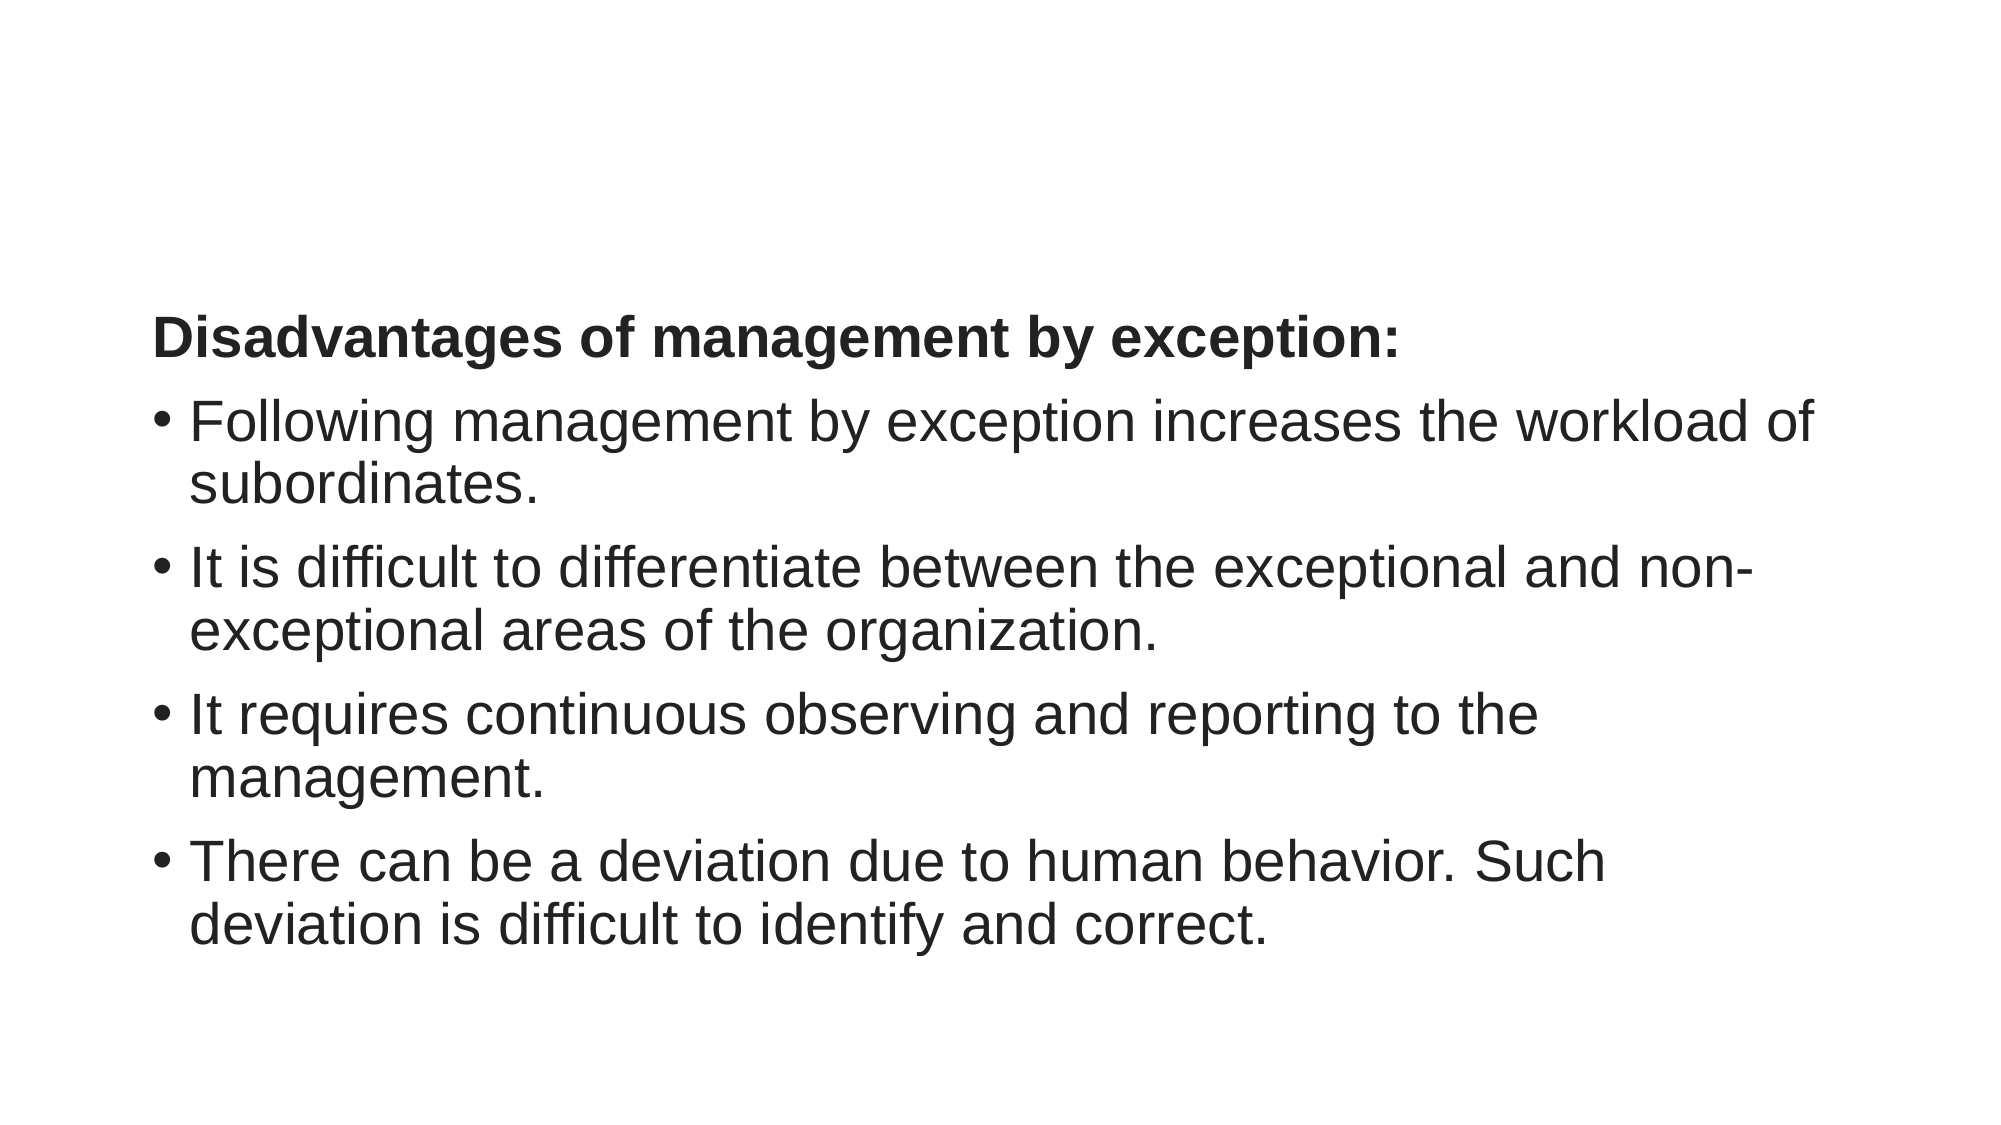

#
Disadvantages of management by exception:
Following management by exception increases the workload of subordinates.
It is difficult to differentiate between the exceptional and non-exceptional areas of the organization.
It requires continuous observing and reporting to the management.
There can be a deviation due to human behavior. Such deviation is difficult to identify and correct.